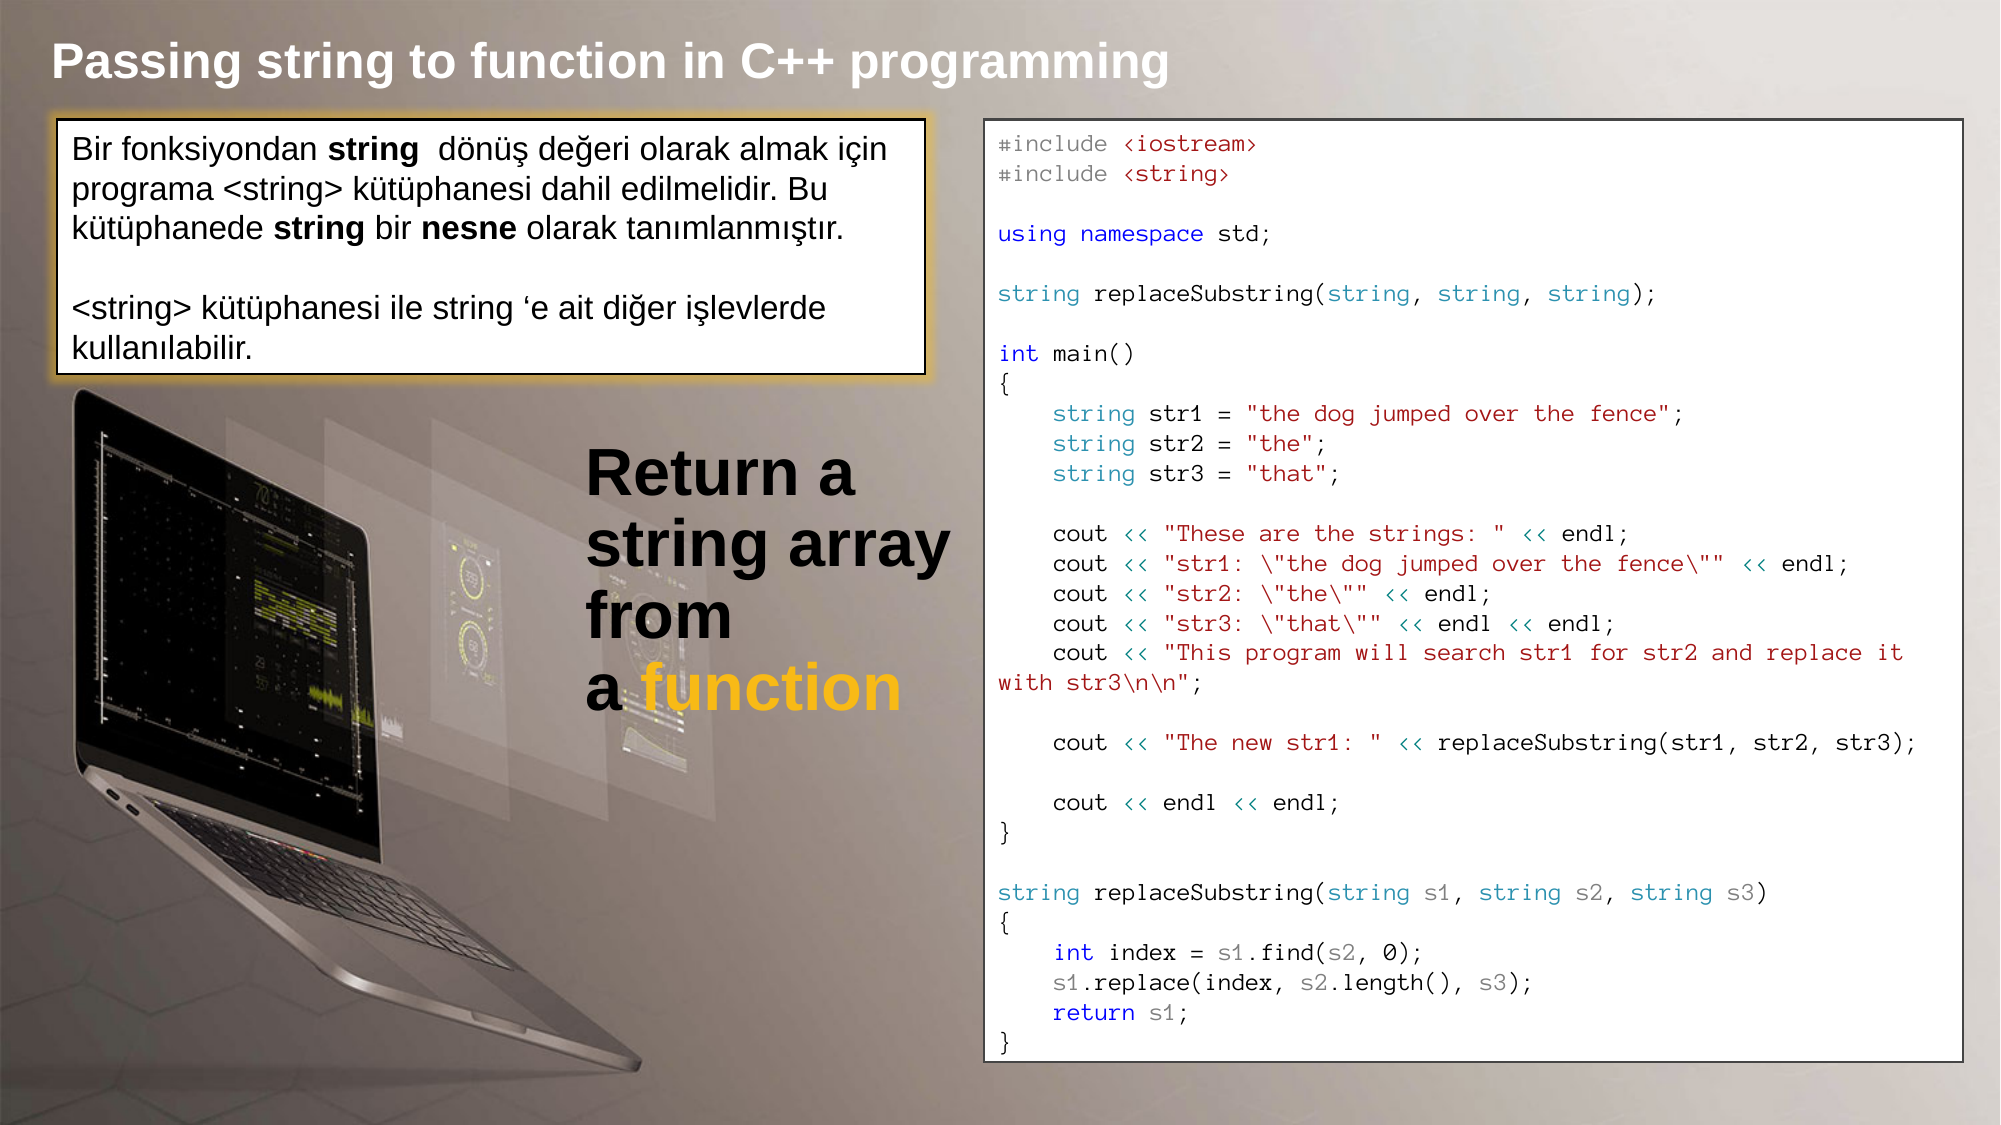

Passing string to function in C++ programming

Bir fonksiyondan string  dönüş değeri olarak almak için programa <string> kütüphanesi dahil edilmelidir. Bu kütüphanede string bir nesne olarak tanımlanmıştır.

<string> kütüphanesi ile string ‘e ait diğer işlevlerde kullanılabilir.
#include <iostream>
#include <string>

using namespace std;

string replaceSubstring(string, string, string);

int main()
{
    string str1 = "the dog jumped over the fence";
    string str2 = "the";
    string str3 = "that";

    cout << "These are the strings: " << endl;
    cout << "str1: \"the dog jumped over the fence\"" << endl;
    cout << "str2: \"the\"" << endl;
    cout << "str3: \"that\"" << endl << endl;
    cout << "This program will search str1 for str2 and replace it with str3\n\n";

    cout << "The new str1: " << replaceSubstring(str1, str2, str3);

    cout << endl << endl;
}

string replaceSubstring(string s1, string s2, string s3)
{
    int index = s1.find(s2, 0);
    s1.replace(index, s2.length(), s3);
    return s1;
}
Return a string array from
a function